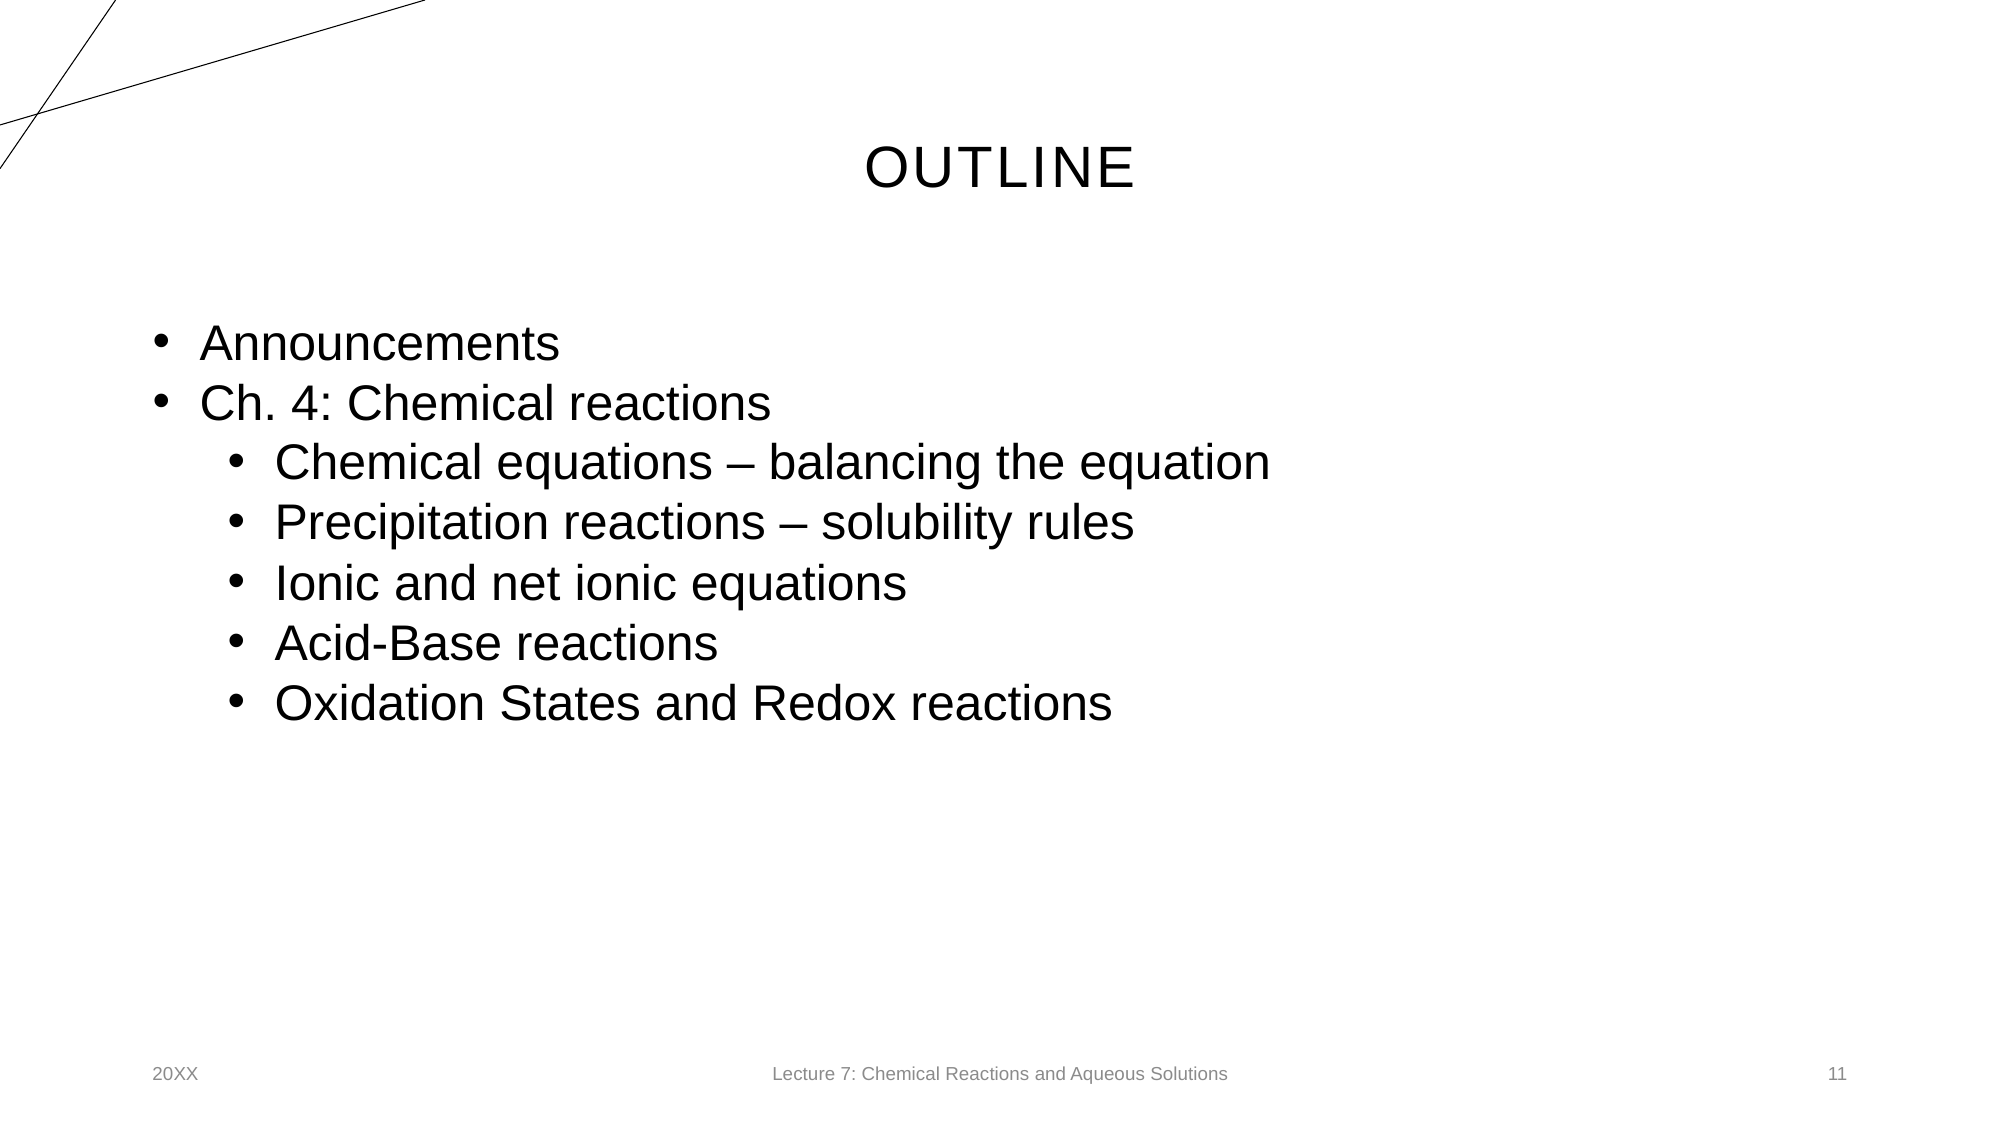

# Outline
Announcements
Ch. 4: Chemical reactions
Chemical equations – balancing the equation
Precipitation reactions – solubility rules
Ionic and net ionic equations
Acid-Base reactions
Oxidation States and Redox reactions

20XX
Lecture 7: Chemical Reactions and Aqueous Solutions​
11